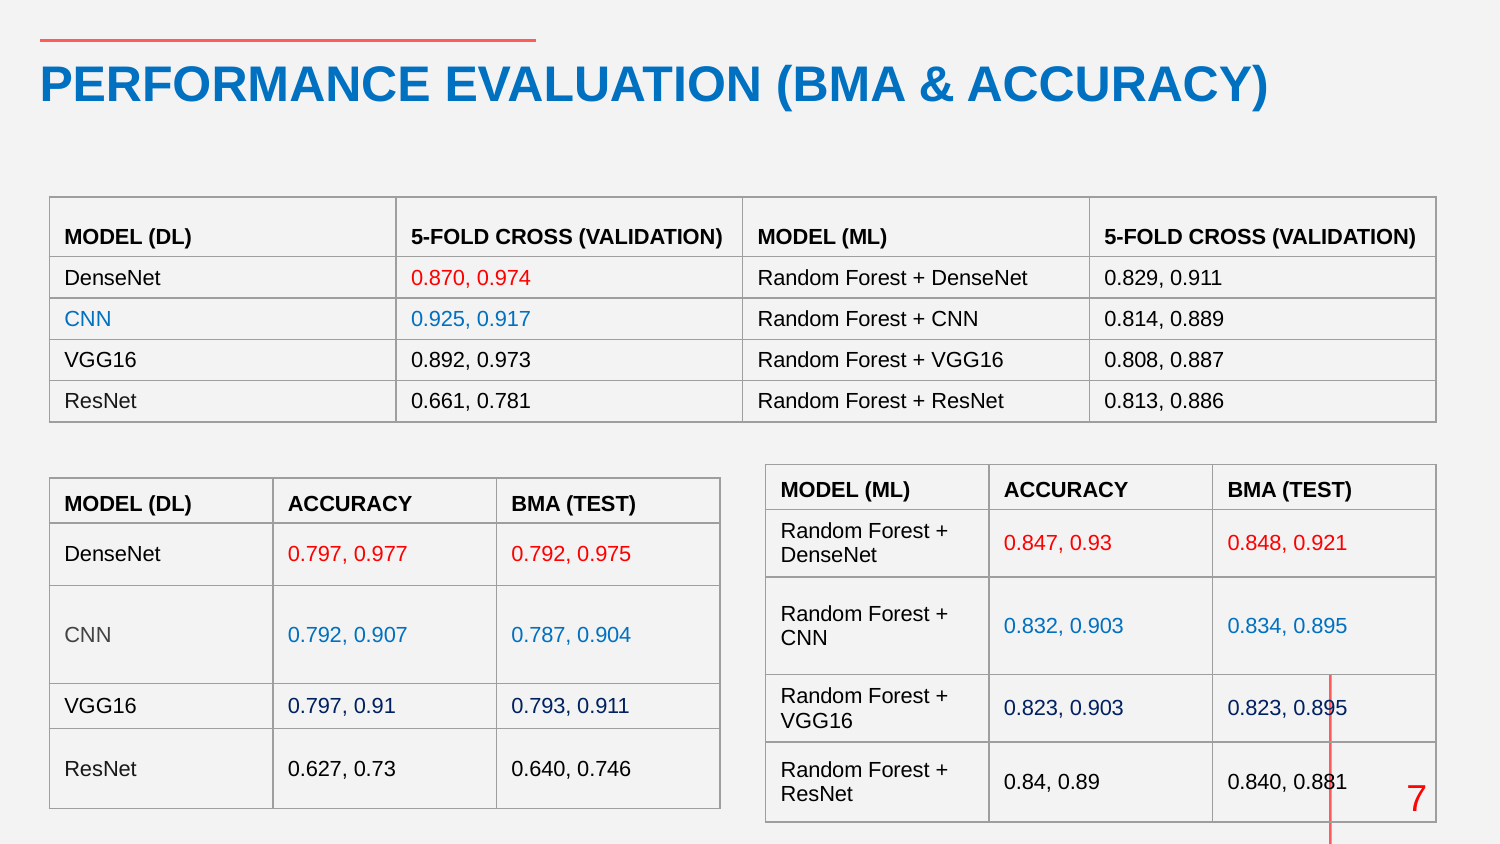

# PERFORMANCE EVALUATION (BMA & ACCURACY)
| MODEL (DL) | 5-FOLD CROSS (VALIDATION) | MODEL (ML) | 5-FOLD CROSS (VALIDATION) |
| --- | --- | --- | --- |
| DenseNet | 0.870, 0.974 | Random Forest + DenseNet | 0.829, 0.911 |
| CNN | 0.925, 0.917 | Random Forest + CNN | 0.814, 0.889 |
| VGG16 | 0.892, 0.973 | Random Forest + VGG16 | 0.808, 0.887 |
| ResNet | 0.661, 0.781 | Random Forest + ResNet | 0.813, 0.886 |
| MODEL (ML) | ACCURACY | BMA (TEST) |
| --- | --- | --- |
| Random Forest + DenseNet | 0.847, 0.93 | 0.848, 0.921 |
| Random Forest + CNN | 0.832, 0.903 | 0.834, 0.895 |
| Random Forest + VGG16 | 0.823, 0.903 | 0.823, 0.895 |
| Random Forest + ResNet | 0.84, 0.89 | 0.840, 0.881 |
| MODEL (DL) | ACCURACY | BMA (TEST) |
| --- | --- | --- |
| DenseNet | 0.797, 0.977 | 0.792, 0.975 |
| CNN | 0.792, 0.907 | 0.787, 0.904 |
| VGG16 | 0.797, 0.91 | 0.793, 0.911 |
| ResNet | 0.627, 0.73 | 0.640, 0.746 |
7